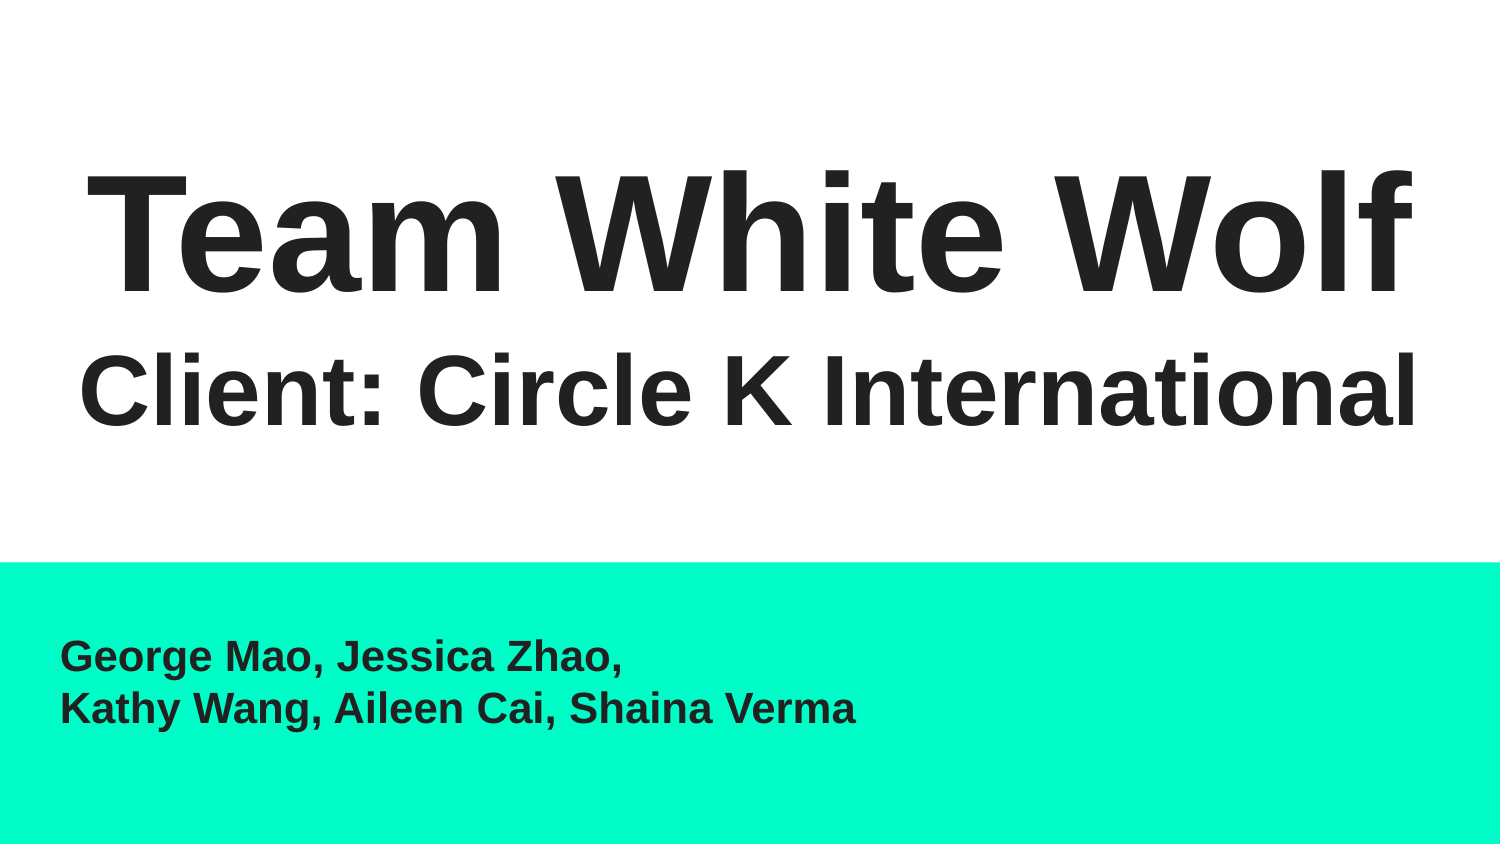

# Team White Wolf
Client: Circle K International
George Mao, Jessica Zhao,
Kathy Wang, Aileen Cai, Shaina Verma